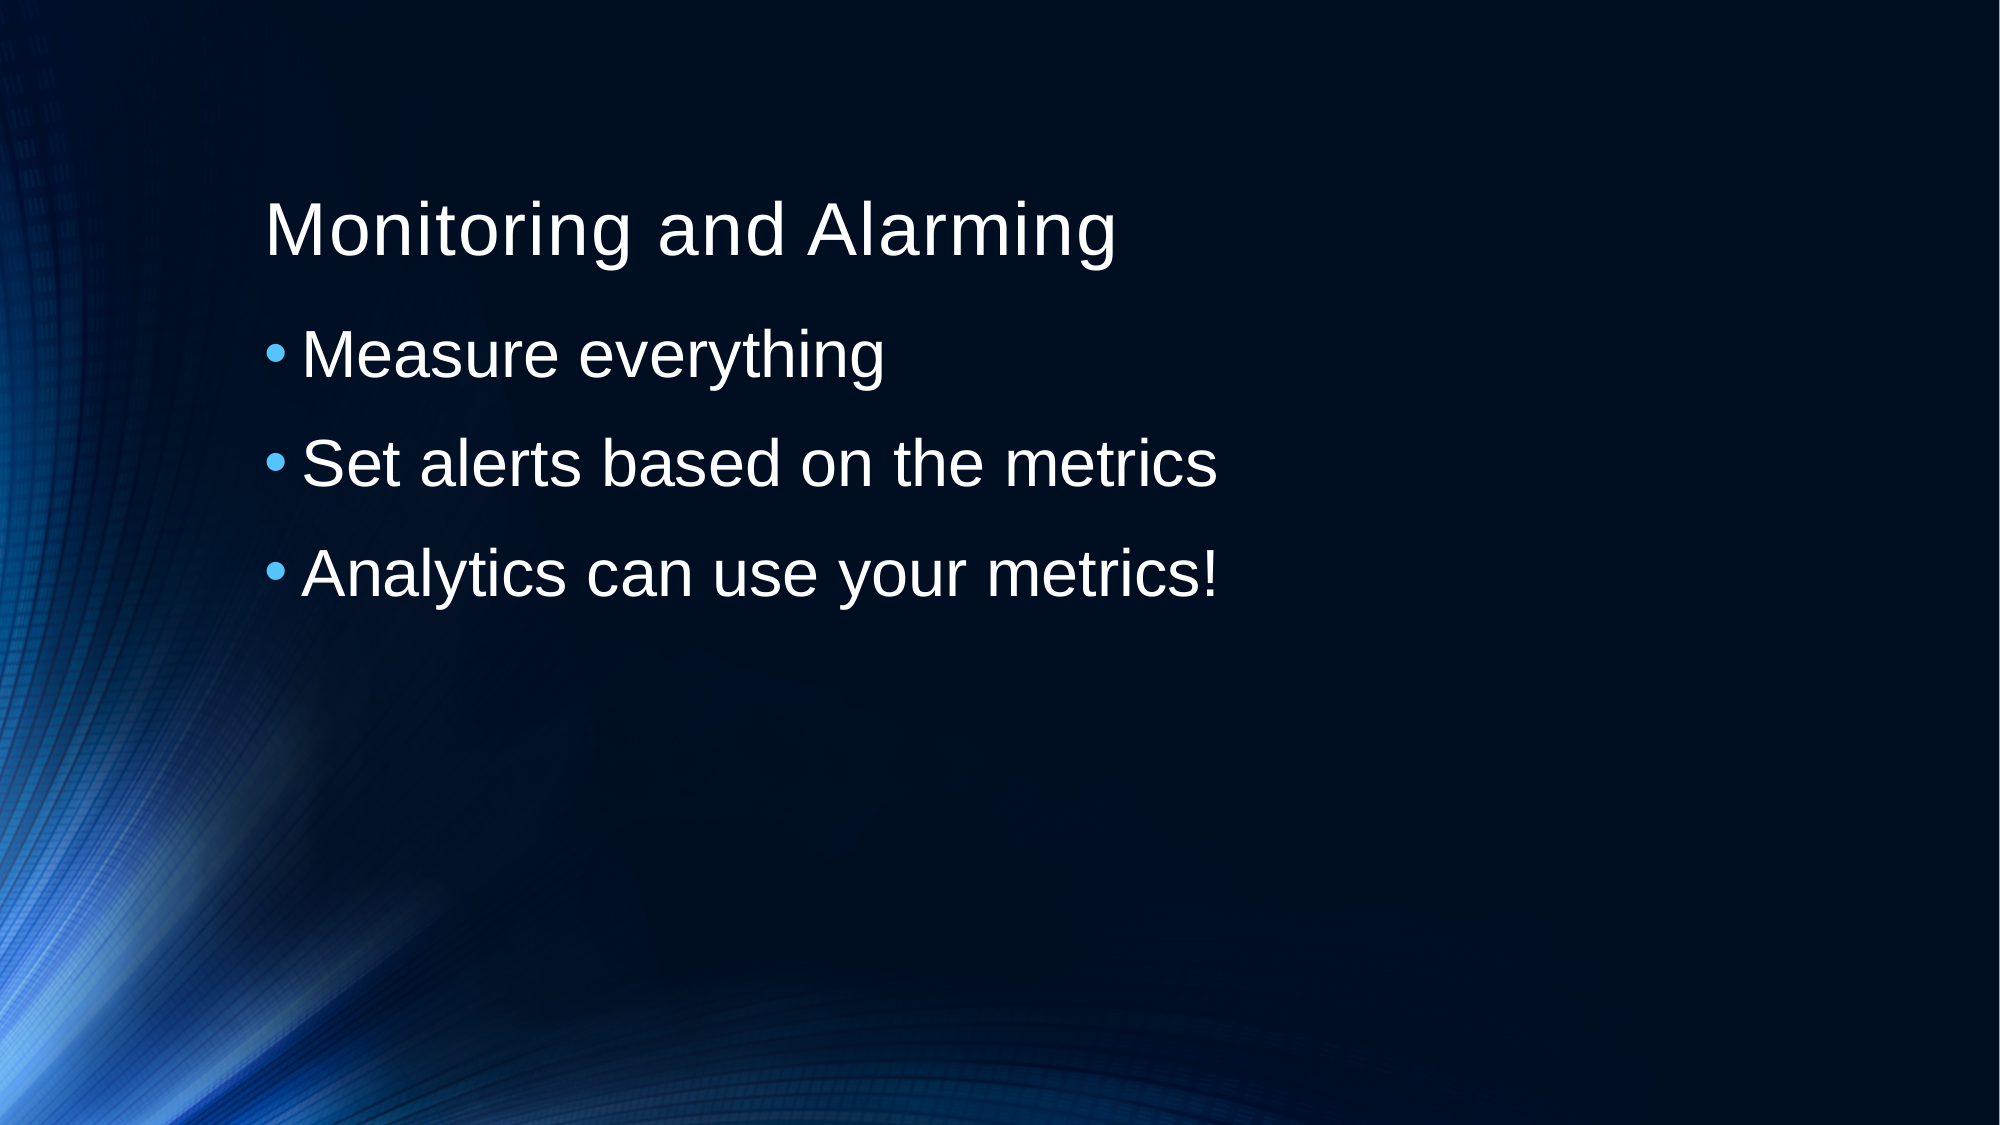

# Monitoring and Alarming
Measure everything
Set alerts based on the metrics
Analytics can use your metrics!